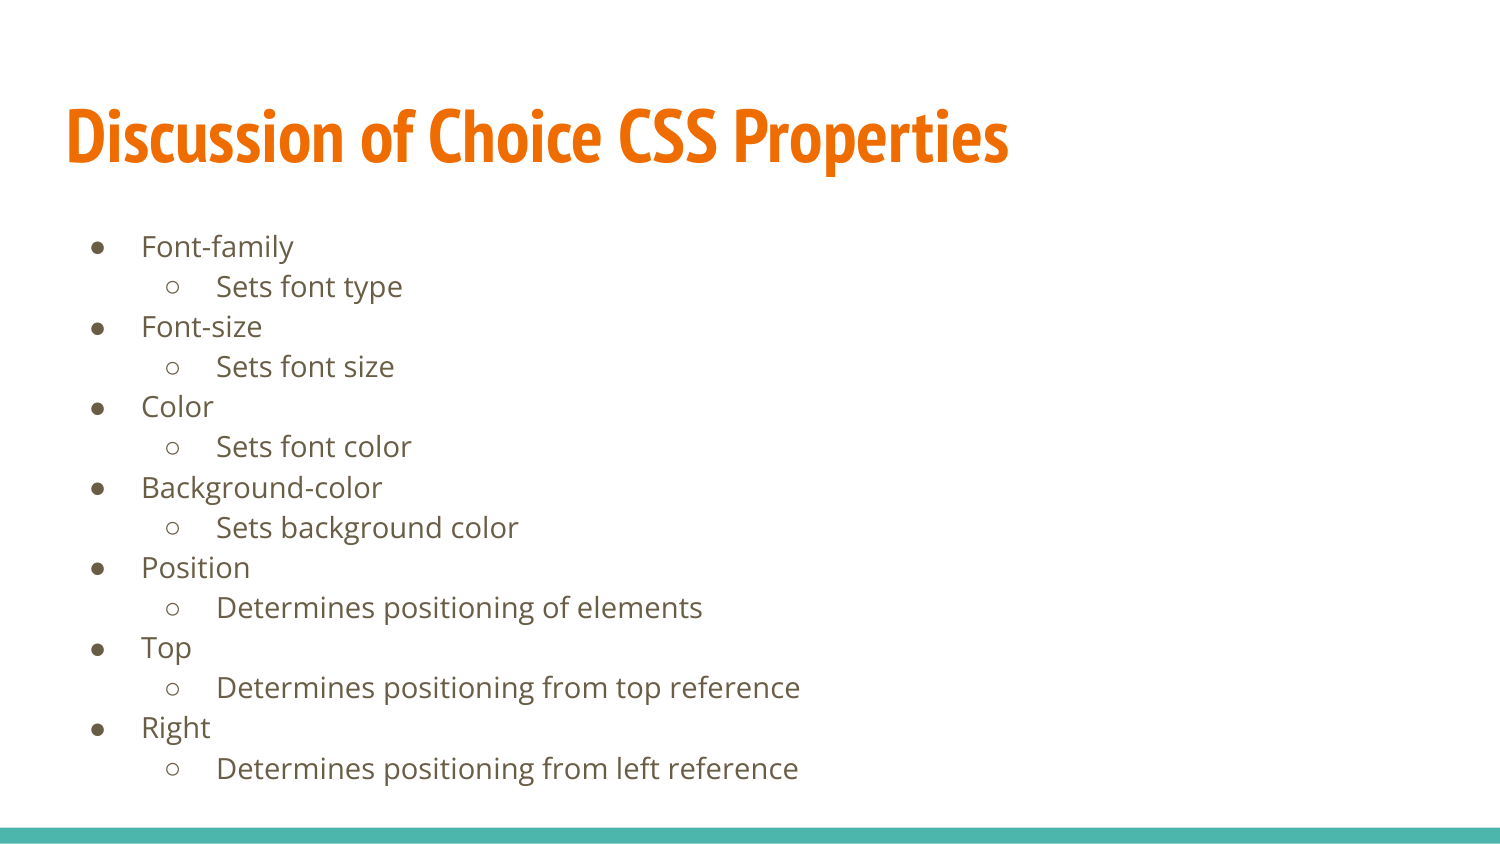

# Discussion of Choice CSS Properties

Font-family
Sets font type
Font-size
Sets font size
Color
Sets font color
Background-color
Sets background color
Position
Determines positioning of elements
Top
Determines positioning from top reference
Right
Determines positioning from left reference